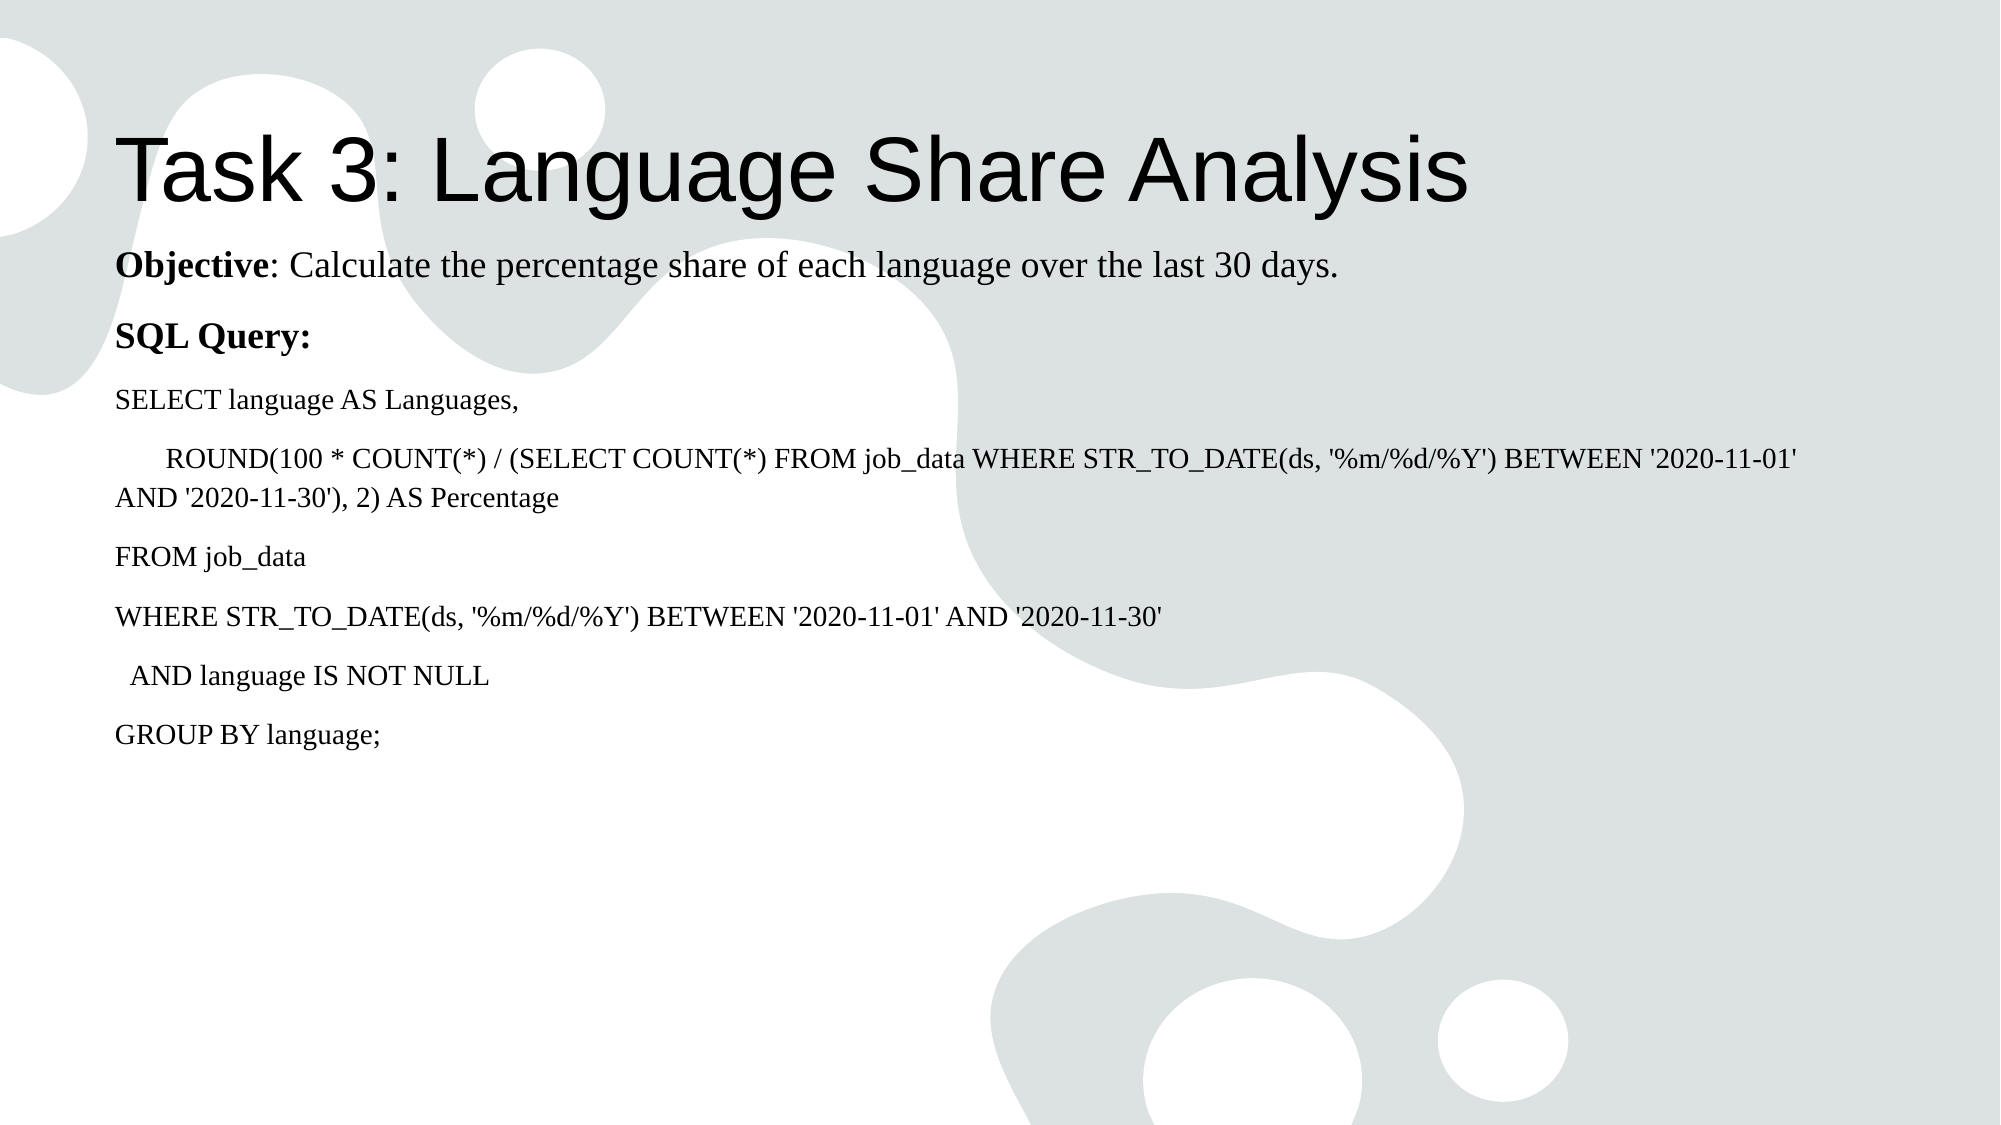

# Task 3: Language Share Analysis
Objective: Calculate the percentage share of each language over the last 30 days.
SQL Query:
SELECT language AS Languages,
       ROUND(100 * COUNT(*) / (SELECT COUNT(*) FROM job_data WHERE STR_TO_DATE(ds, '%m/%d/%Y') BETWEEN '2020-11-01' AND '2020-11-30'), 2) AS Percentage
FROM job_data
WHERE STR_TO_DATE(ds, '%m/%d/%Y') BETWEEN '2020-11-01' AND '2020-11-30'
  AND language IS NOT NULL
GROUP BY language;